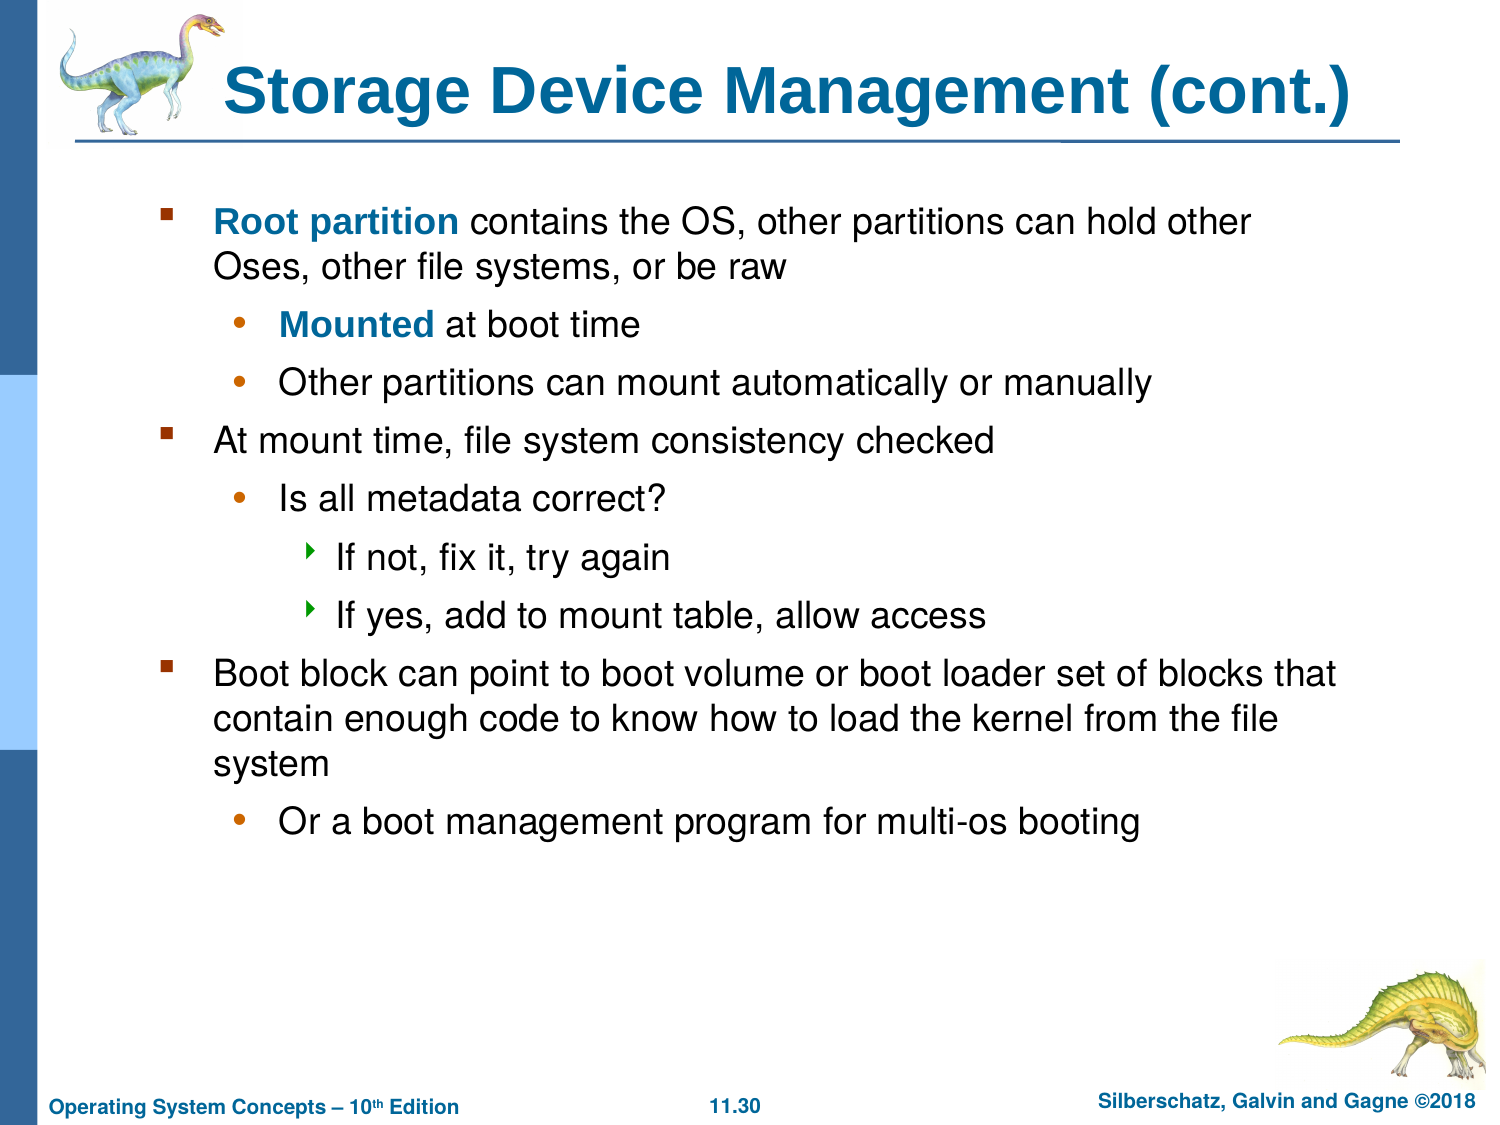

# Storage Device Management (cont.)
Root partition contains the OS, other partitions can hold other Oses, other file systems, or be raw
Mounted at boot time
Other partitions can mount automatically or manually
At mount time, file system consistency checked
Is all metadata correct?
If not, fix it, try again
If yes, add to mount table, allow access
Boot block can point to boot volume or boot loader set of blocks that contain enough code to know how to load the kernel from the file system
Or a boot management program for multi-os booting